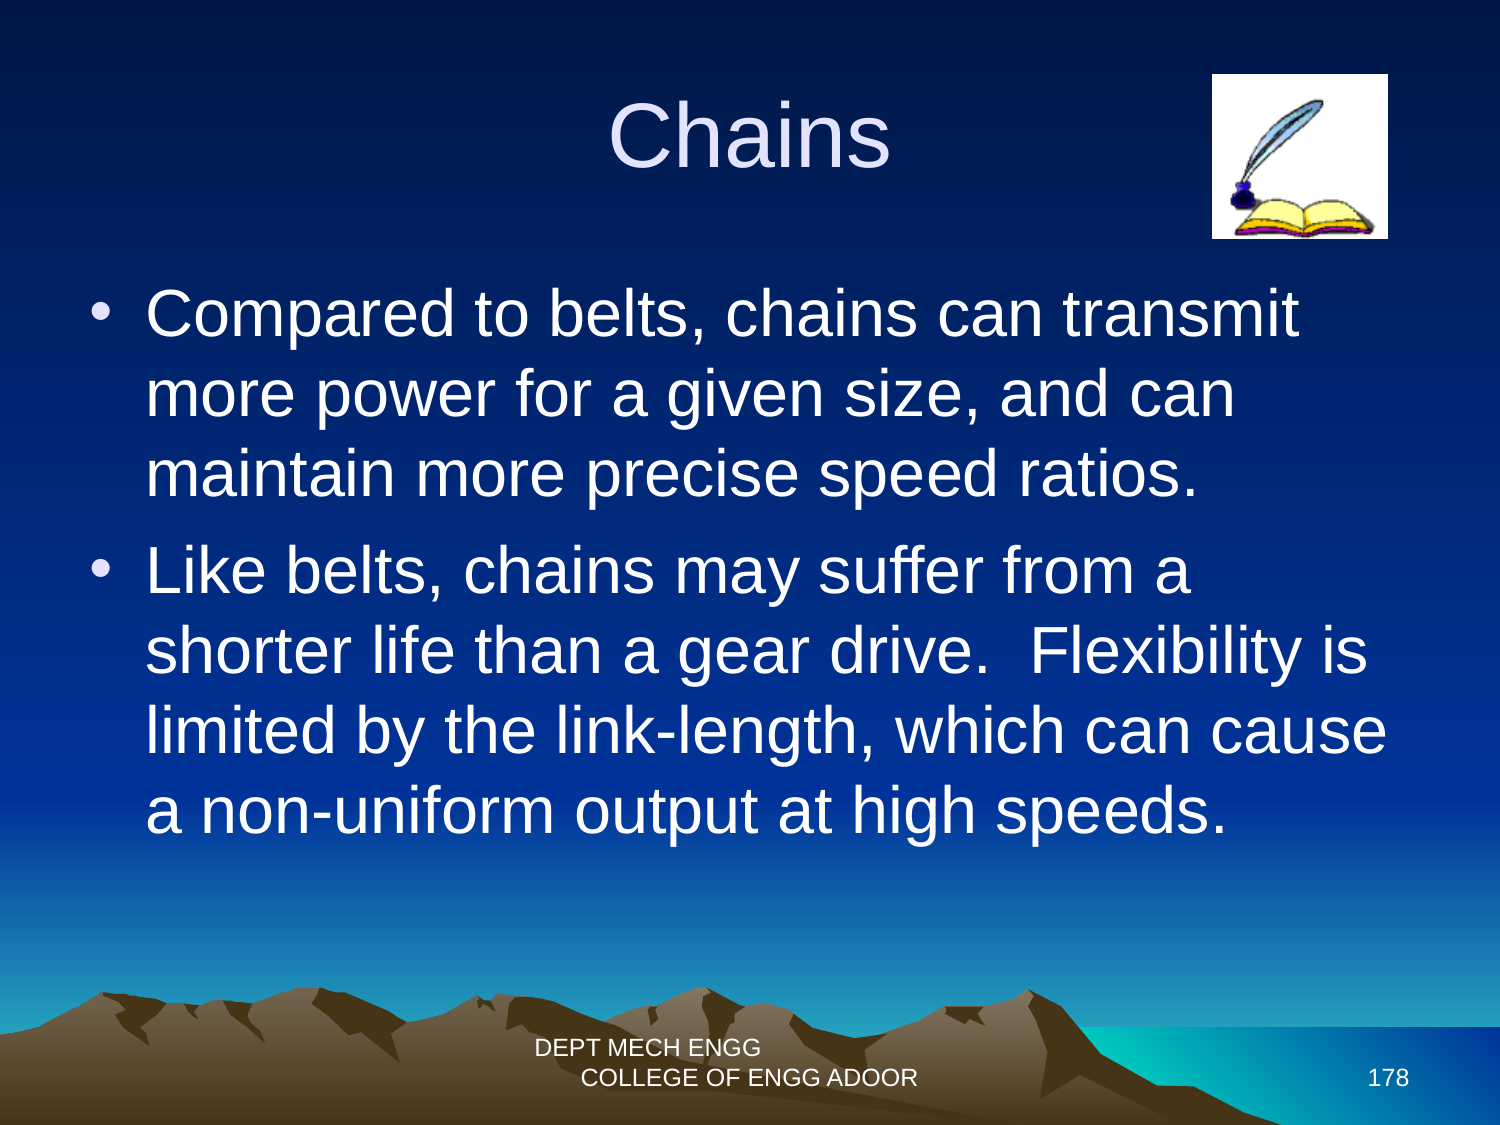

Chains
Compared to belts, chains can transmit more power for a given size, and can maintain more precise speed ratios.
Like belts, chains may suffer from a shorter life than a gear drive.  Flexibility is limited by the link-length, which can cause a non-uniform output at high speeds.
DEPT MECH ENGG                              COLLEGE OF ENGG ADOOR
178